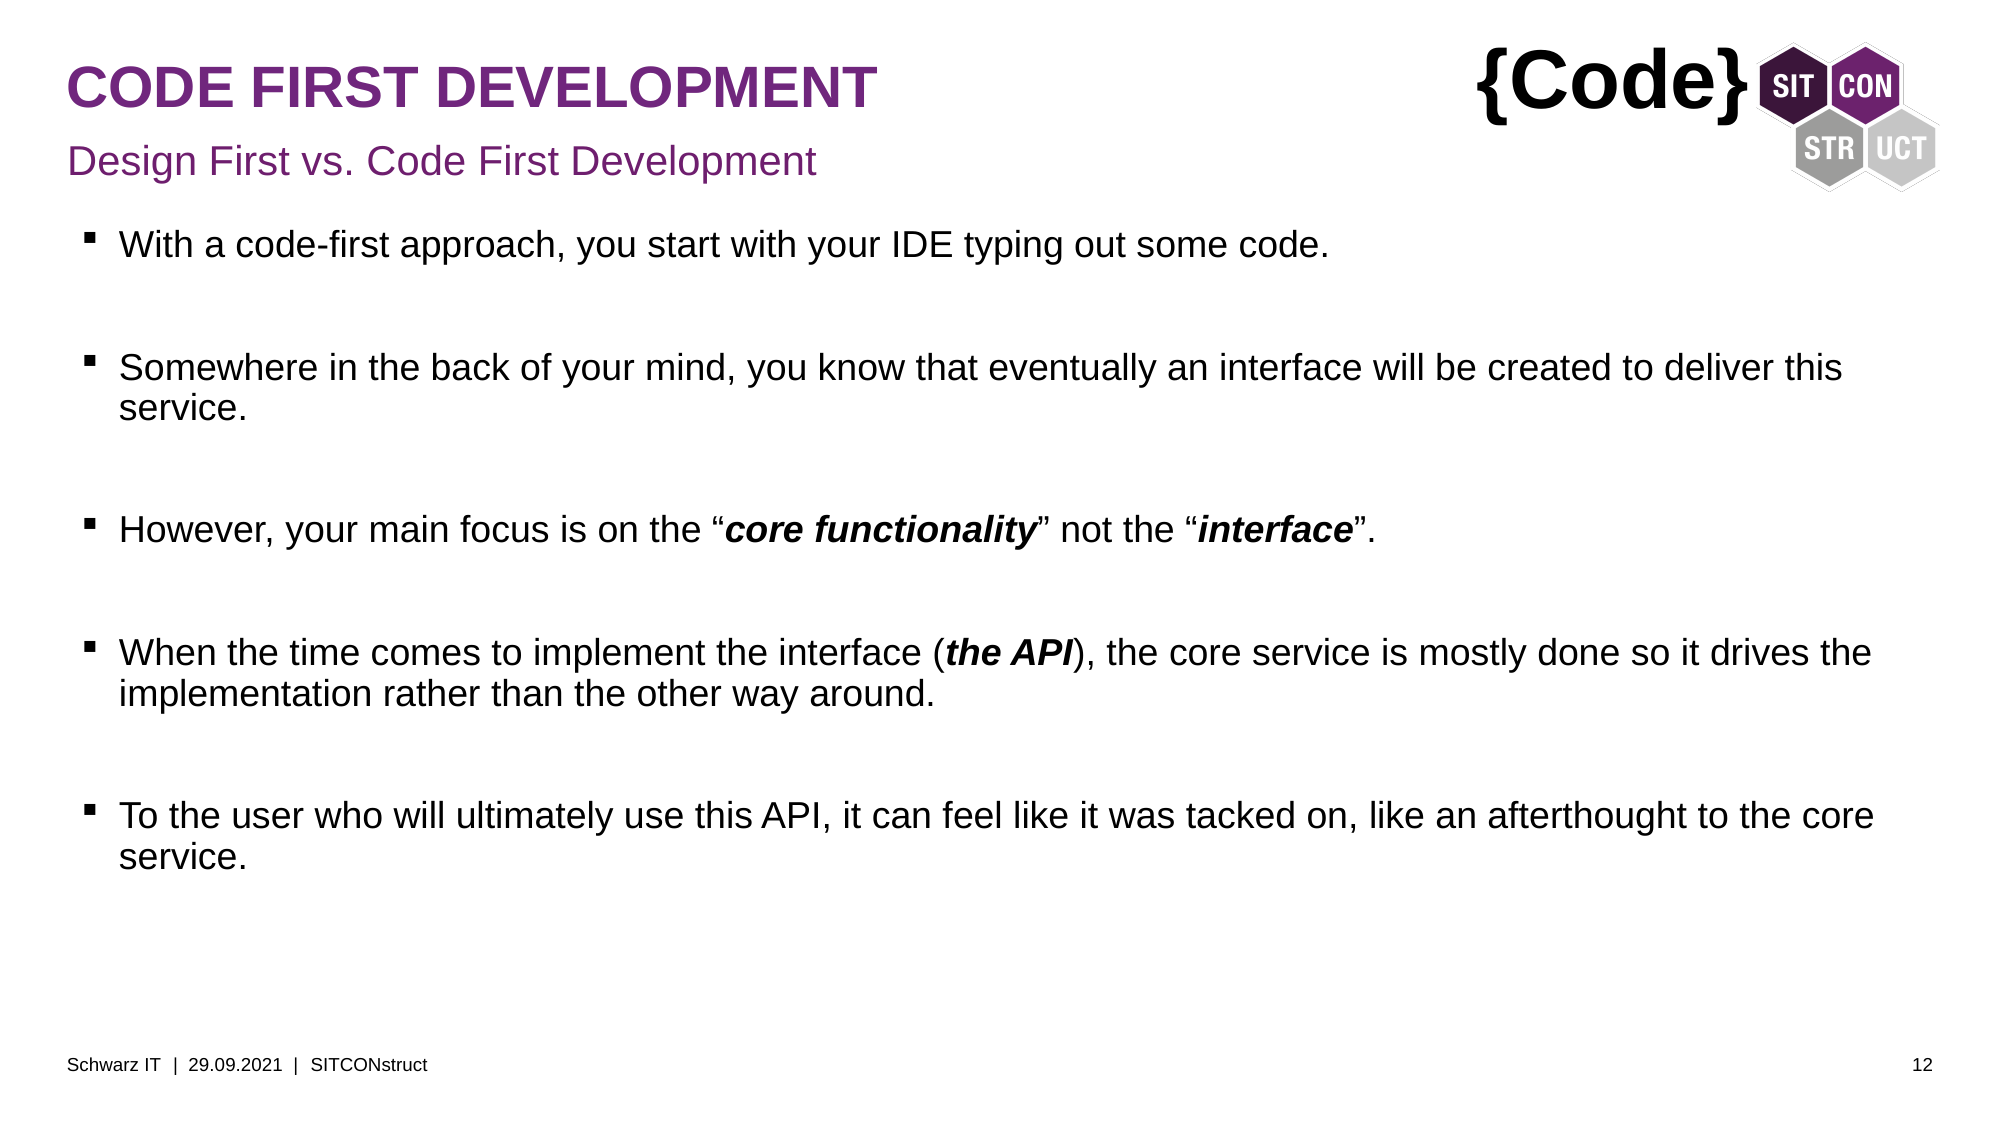

{Code}
# CODE FIRST DEVELOPMENT
Design First vs. Code First Development
With a code-first approach, you start with your IDE typing out some code.

Somewhere in the back of your mind, you know that eventually an interface will be created to deliver this service.

However, your main focus is on the “core functionality” not the “interface”.

When the time comes to implement the interface (the API), the core service is mostly done so it drives the implementation rather than the other way around.

To the user who will ultimately use this API, it can feel like it was tacked on, like an afterthought to the core service.
|  29.09.2021  |
SITCONstruct
12